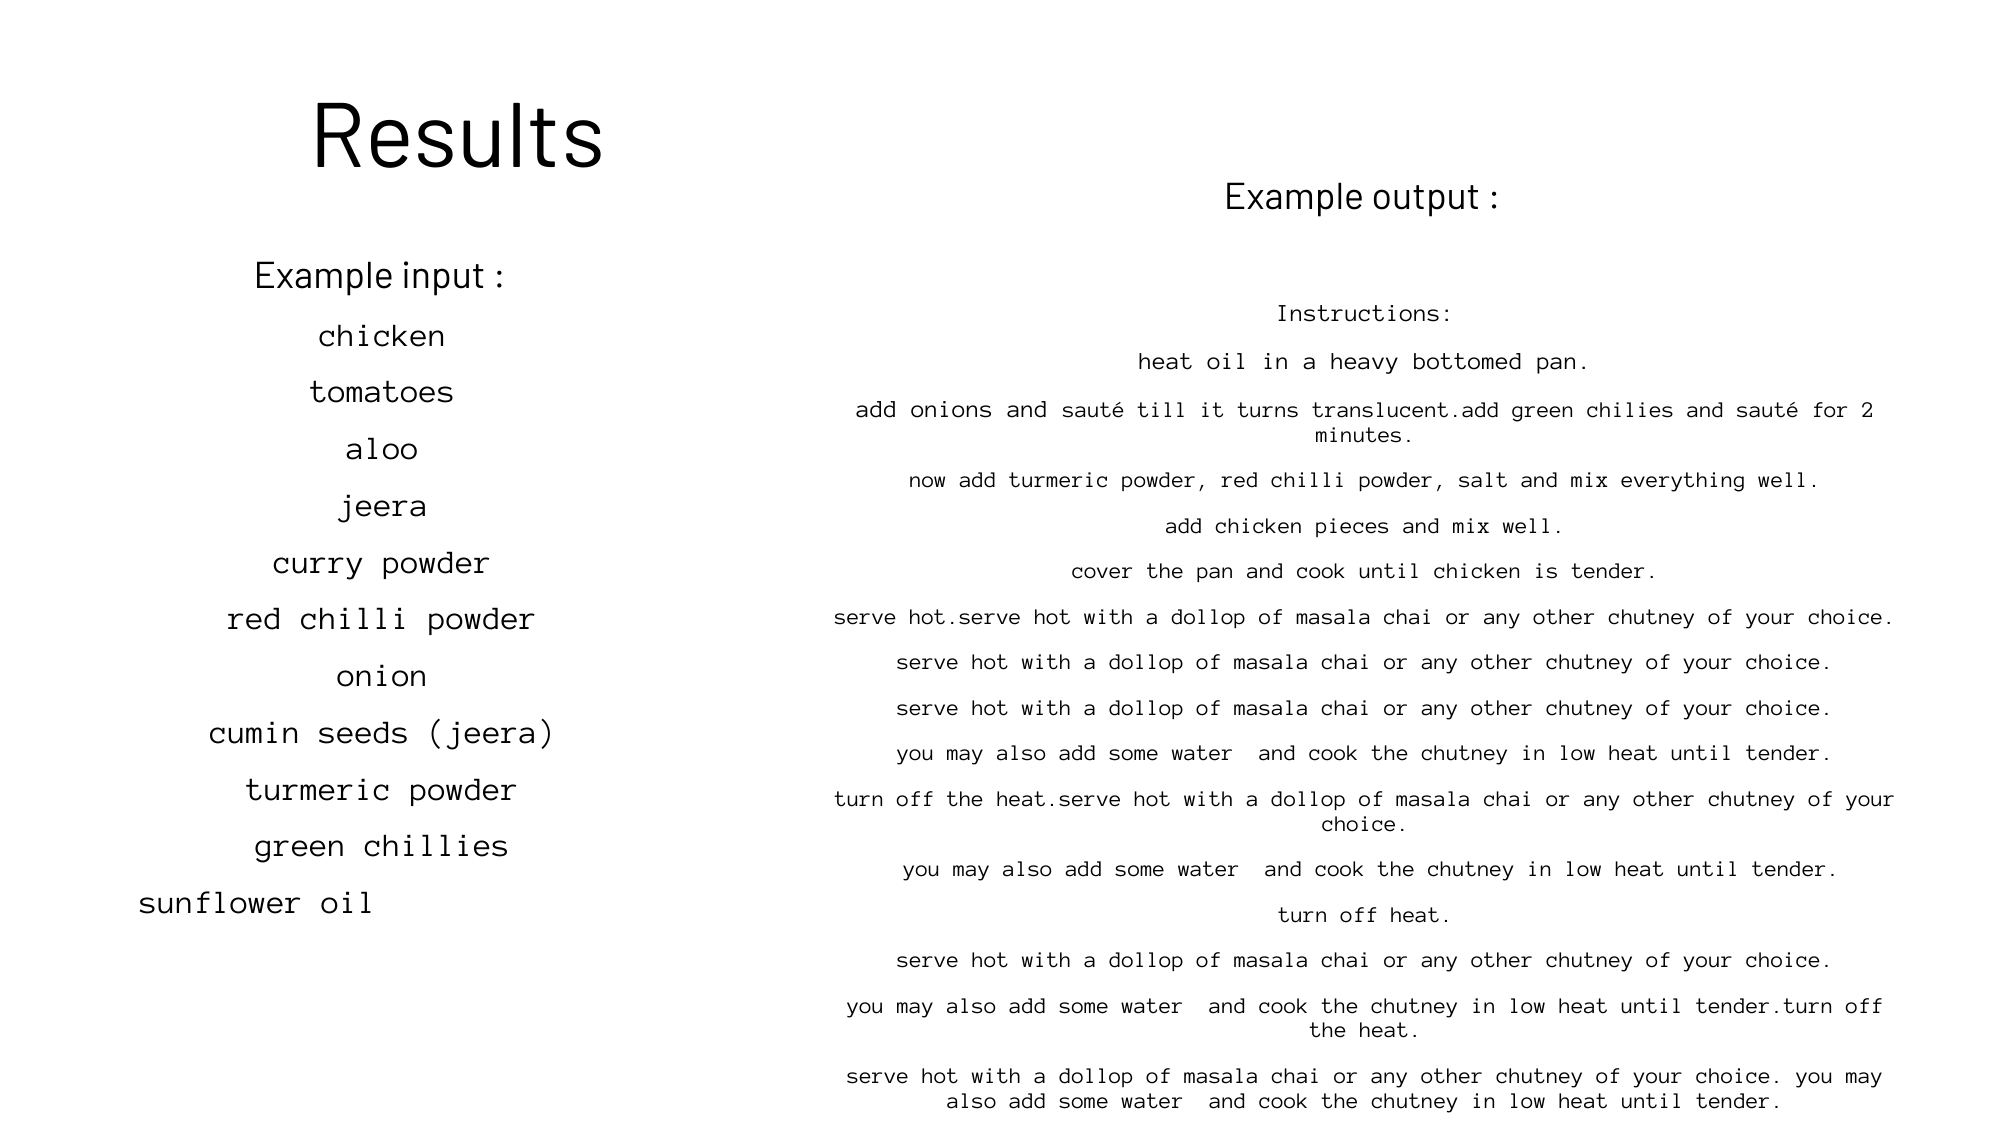

# Results
Example output :

Instructions:
heat oil in a heavy bottomed pan.
add onions and sauté till it turns translucent.add green chilies and sauté for 2 minutes.
now add turmeric powder, red chilli powder, salt and mix everything well.
add chicken pieces and mix well.
cover the pan and cook until chicken is tender.
serve hot.serve hot with a dollop of masala chai or any other chutney of your choice.
serve hot with a dollop of masala chai or any other chutney of your choice.
serve hot with a dollop of masala chai or any other chutney of your choice.
you may also add some water  and cook the chutney in low heat until tender.
turn off the heat.serve hot with a dollop of masala chai or any other chutney of your choice.
 you may also add some water  and cook the chutney in low heat until tender.
turn off heat.
serve hot with a dollop of masala chai or any other chutney of your choice.
you may also add some water  and cook the chutney in low heat until tender.turn off the heat.
serve hot with a dollop of masala chai or any other chutney of your choice. you may also add some water  and cook the chutney in low heat until tender.
turn off the heat.
you can optionally serve it as an appetizer for your parties.
serve hot with a dollop of masala chai or any other chutney of your choice.
you can optionally serve it as an appetizer for your parties.
you can optionally serve it as an appetizer for your parties.
you can optionally serve the chutneys as a snack or a dessert.

Example input :
chicken
tomatoes
aloo
jeera
curry powder
red chilli powder
onion
cumin seeds (jeera)
turmeric powder
green chillies
sunflower oil